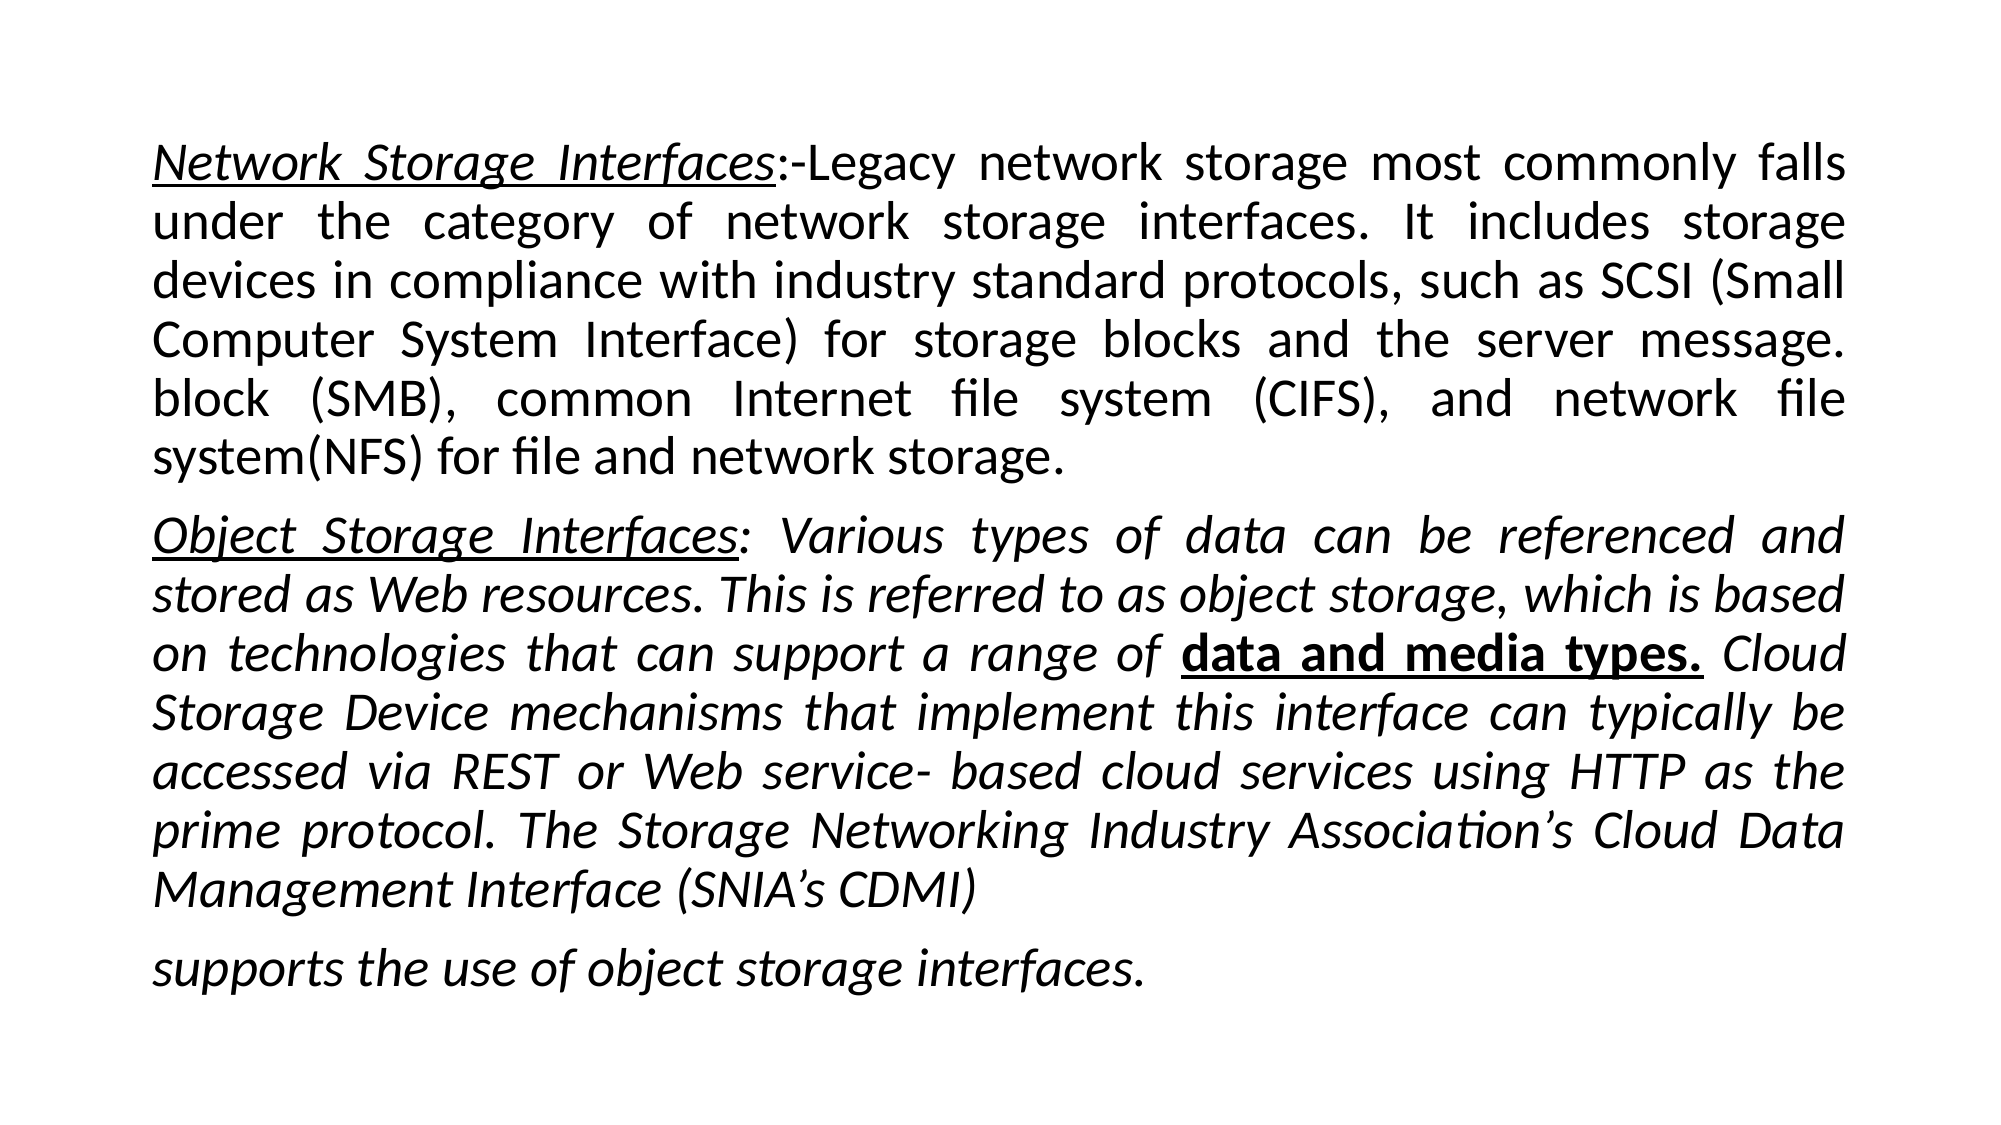

Network Storage Interfaces:-Legacy network storage most commonly falls under the category of network storage interfaces. It includes storage devices in compliance with industry standard protocols, such as SCSI (Small Computer System Interface) for storage blocks and the server message. block (SMB), common Internet file system (CIFS), and network file system(NFS) for file and network storage.
Object Storage Interfaces: Various types of data can be referenced and stored as Web resources. This is referred to as object storage, which is based on technologies that can support a range of data and media types. Cloud Storage Device mechanisms that implement this interface can typically be accessed via REST or Web service- based cloud services using HTTP as the prime protocol. The Storage Networking Industry Association’s Cloud Data Management Interface (SNIA’s CDMI)
supports the use of object storage interfaces.